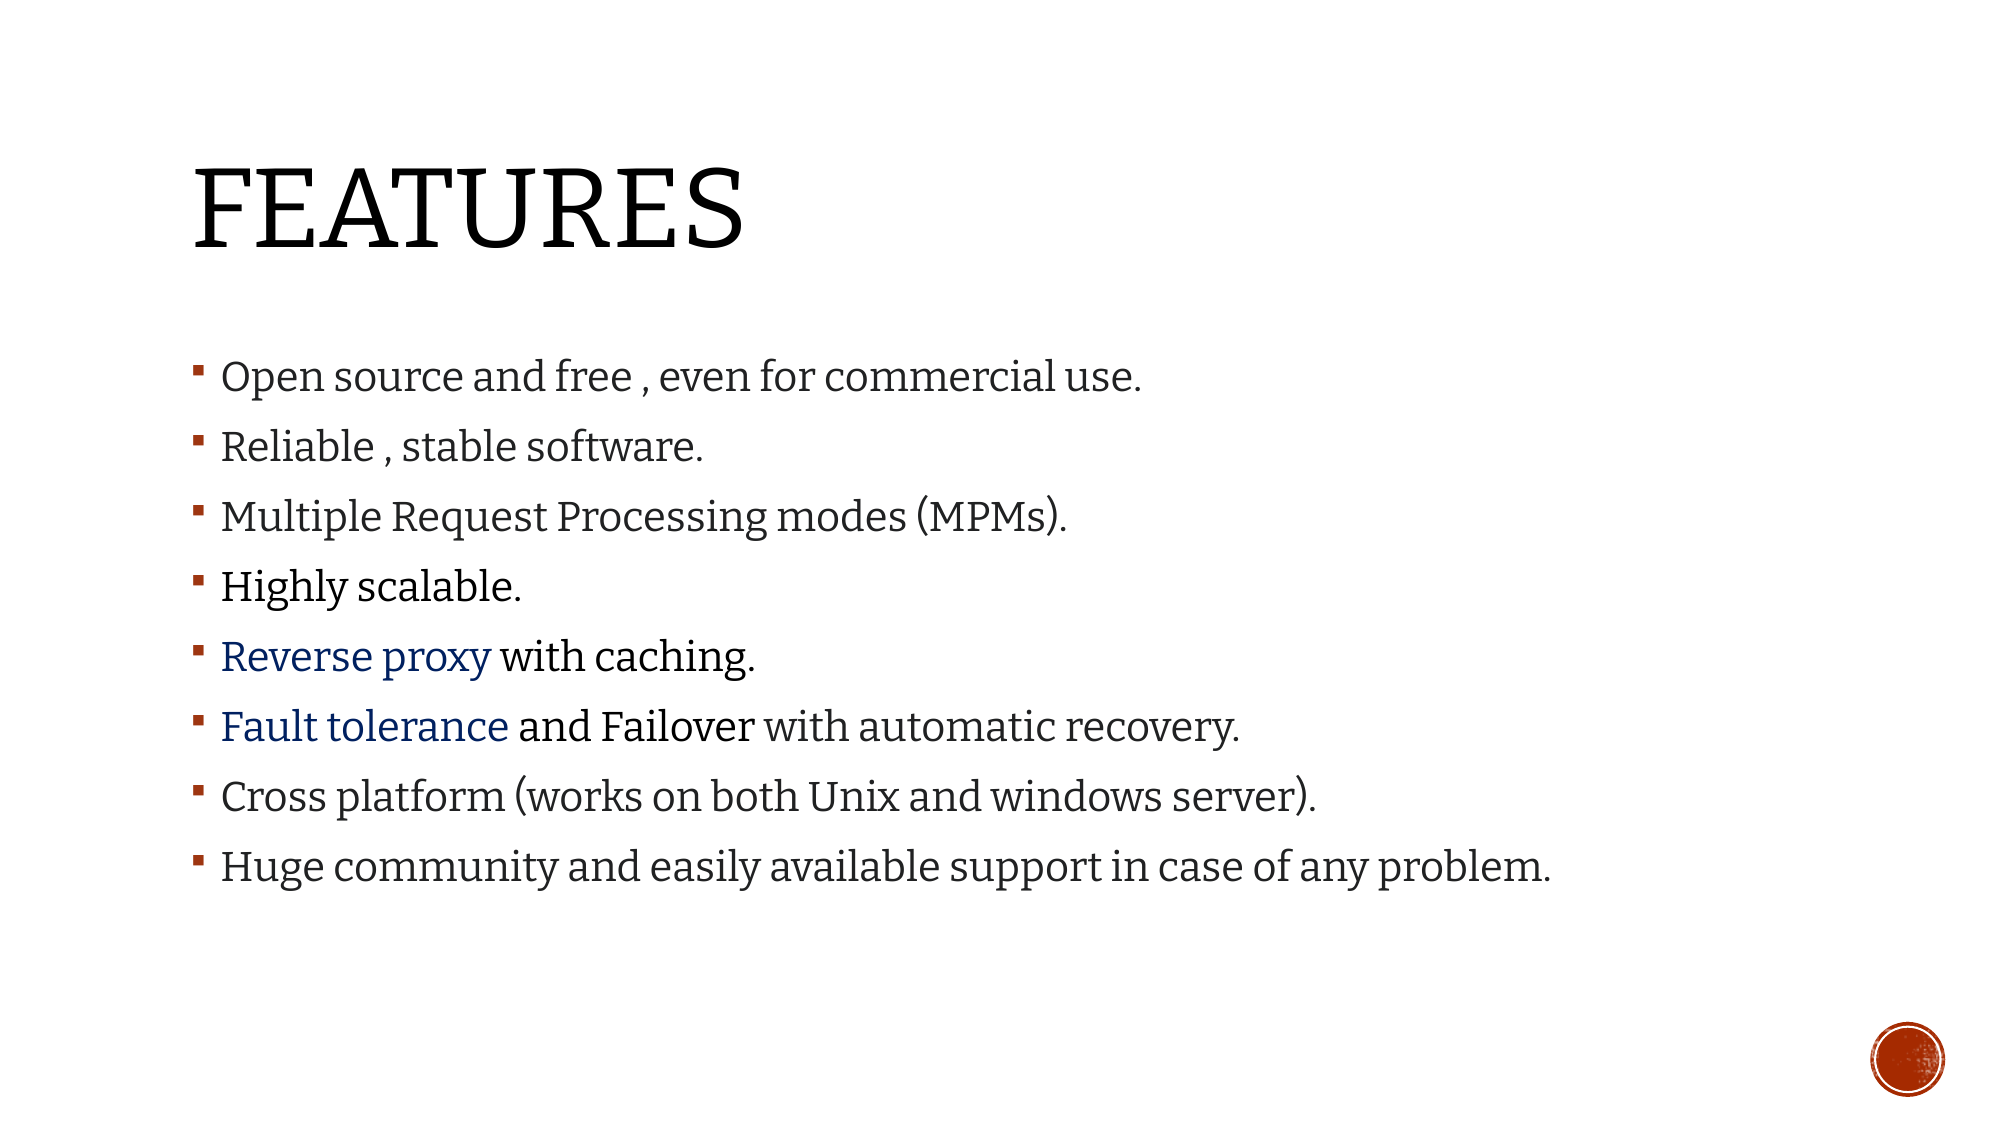

# Features
Open source and free , even for commercial use.
Reliable , stable software.
Multiple Request Processing modes (MPMs).
Highly scalable.
Reverse proxy with caching.
Fault tolerance and Failover with automatic recovery.
Cross platform (works on both Unix and windows server).
Huge community and easily available support in case of any problem.